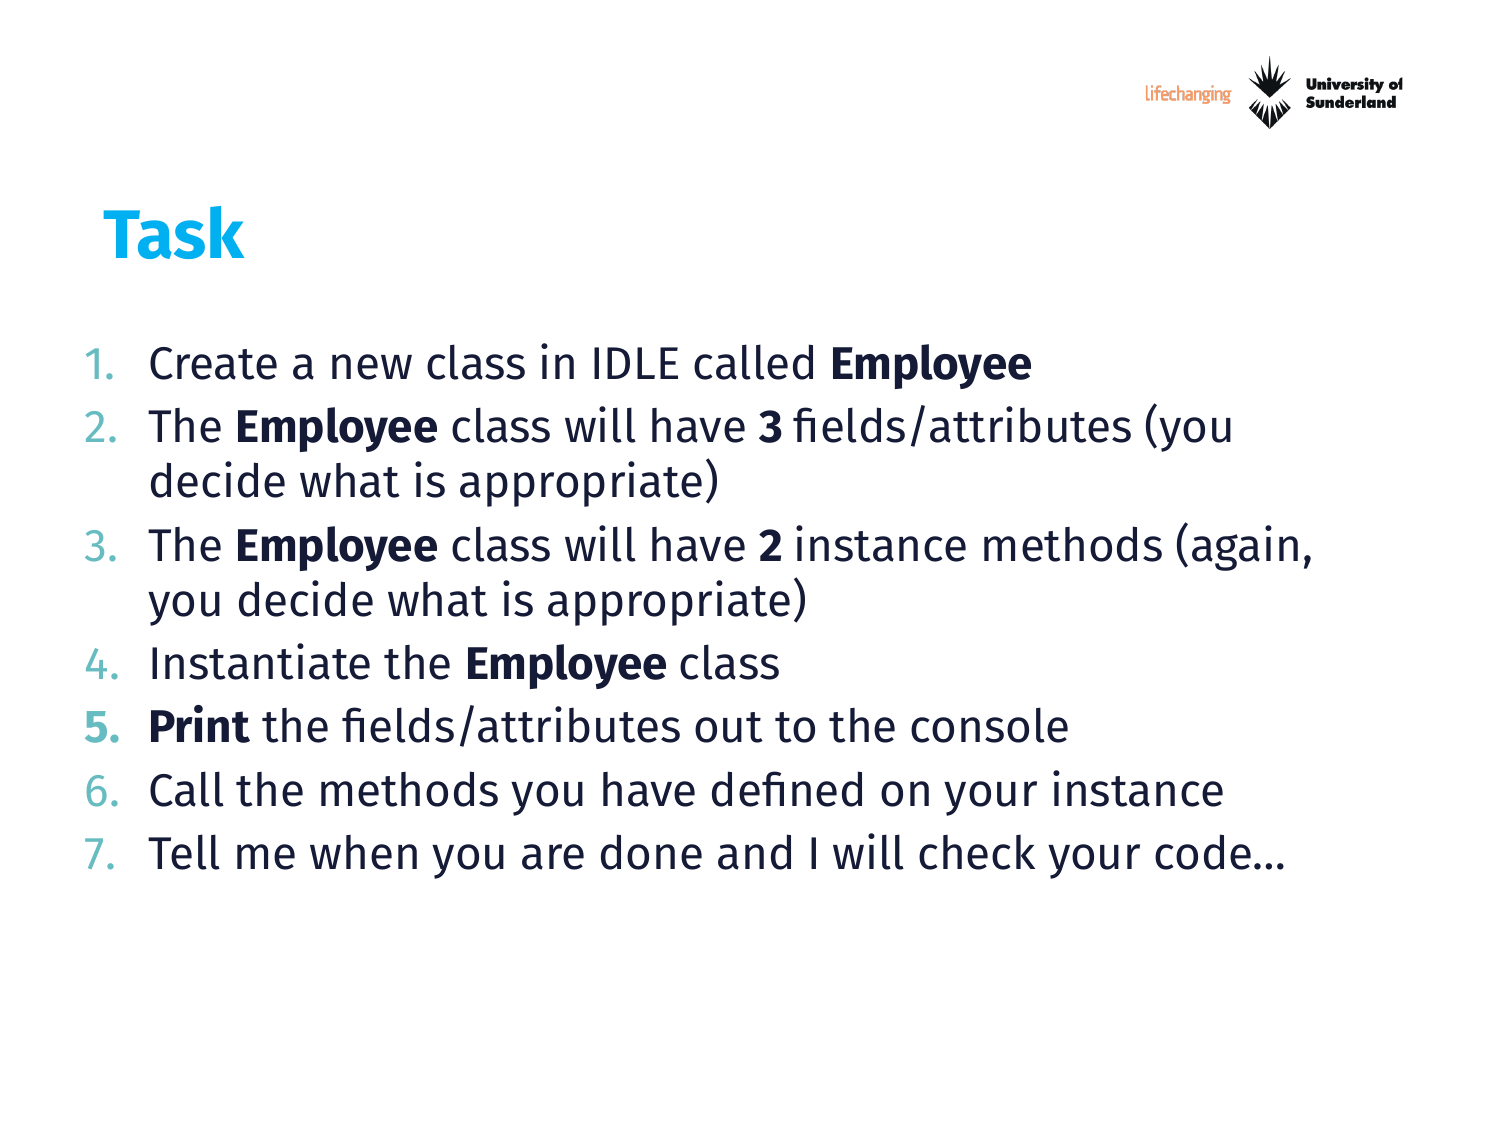

# Task
Create a new class in IDLE called Employee
The Employee class will have 3 fields/attributes (you decide what is appropriate)
The Employee class will have 2 instance methods (again, you decide what is appropriate)
Instantiate the Employee class
Print the fields/attributes out to the console
Call the methods you have defined on your instance
Tell me when you are done and I will check your code…